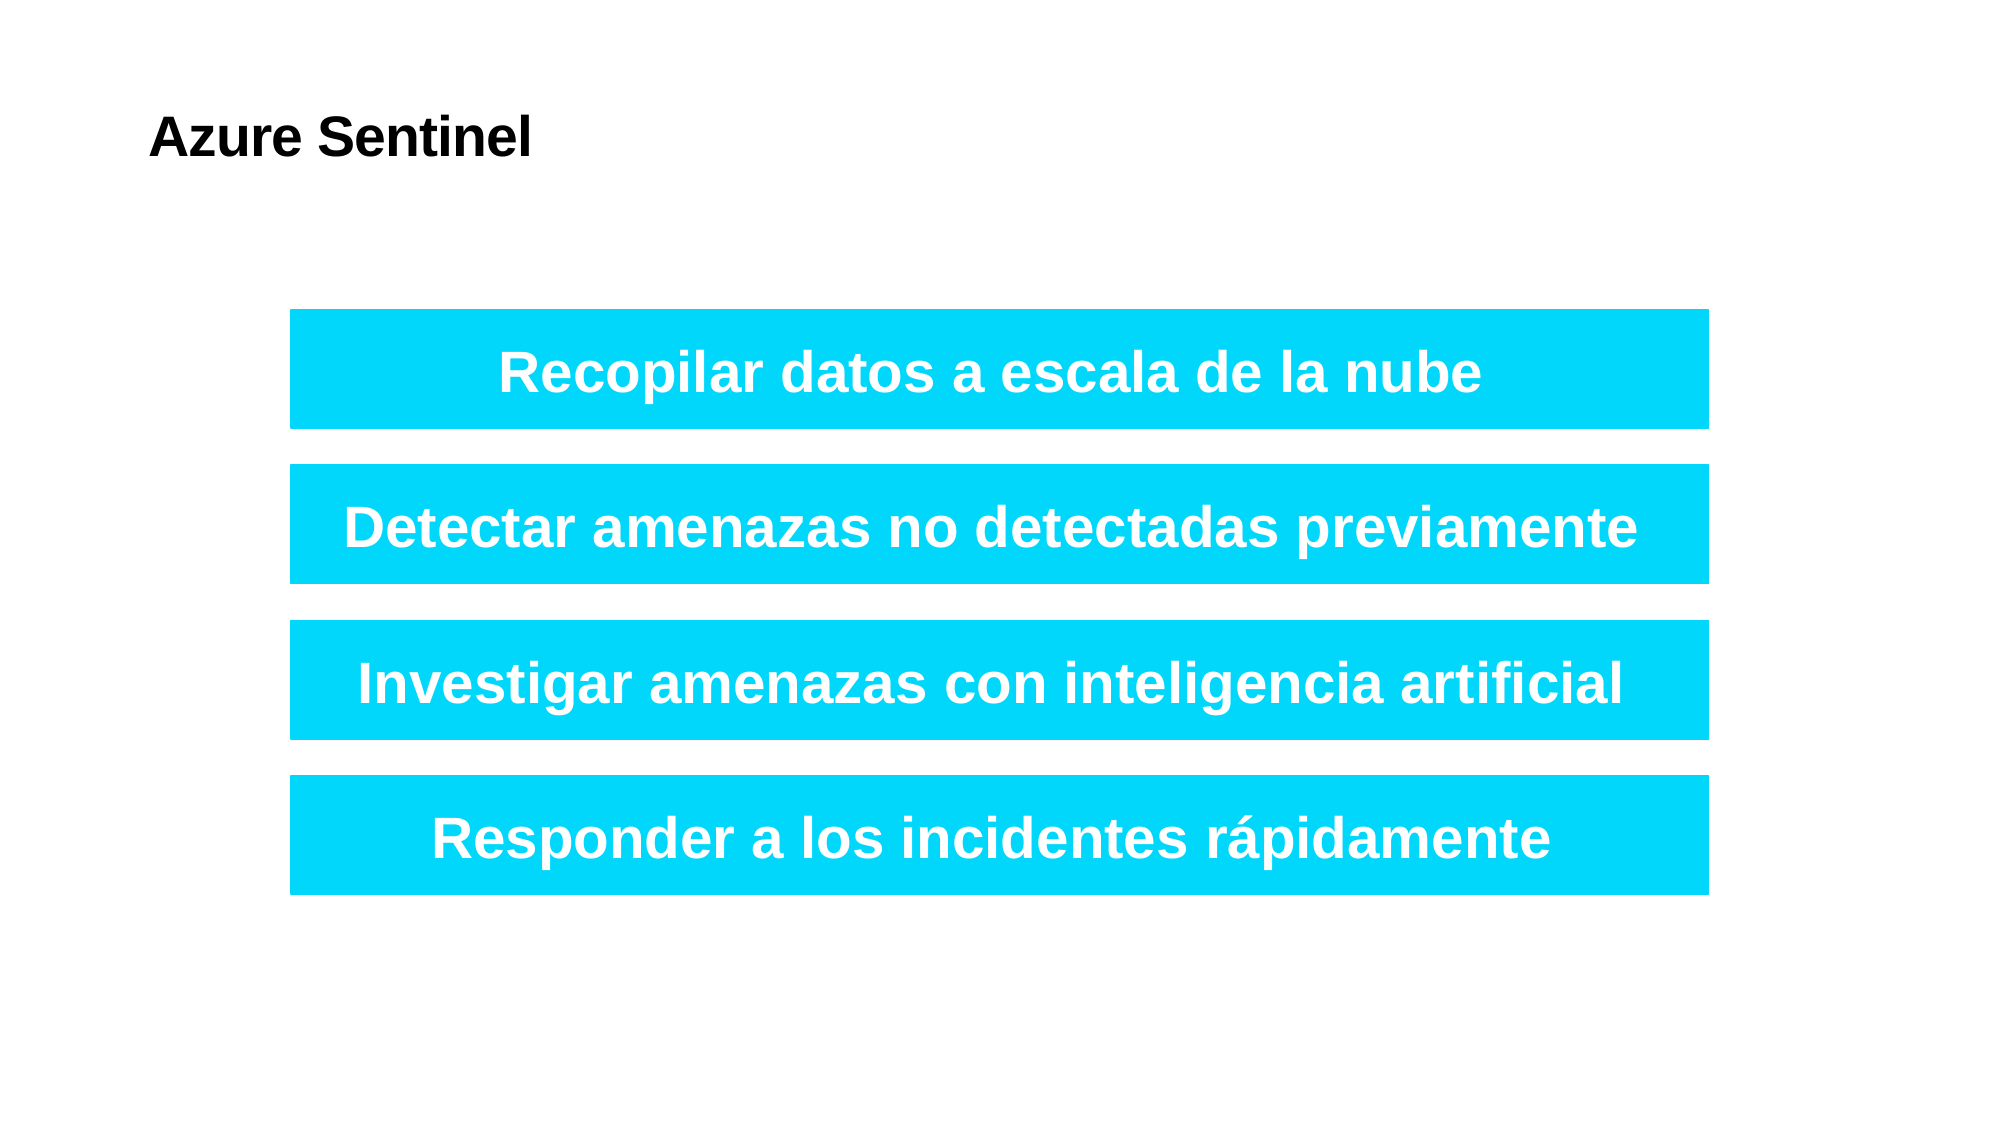

Azure Sentinel

Recopilar datos a escala de la nube
Detectar amenazas no detectadas previamente
Investigar amenazas con inteligencia artificial
Responder a los incidentes rápidamente